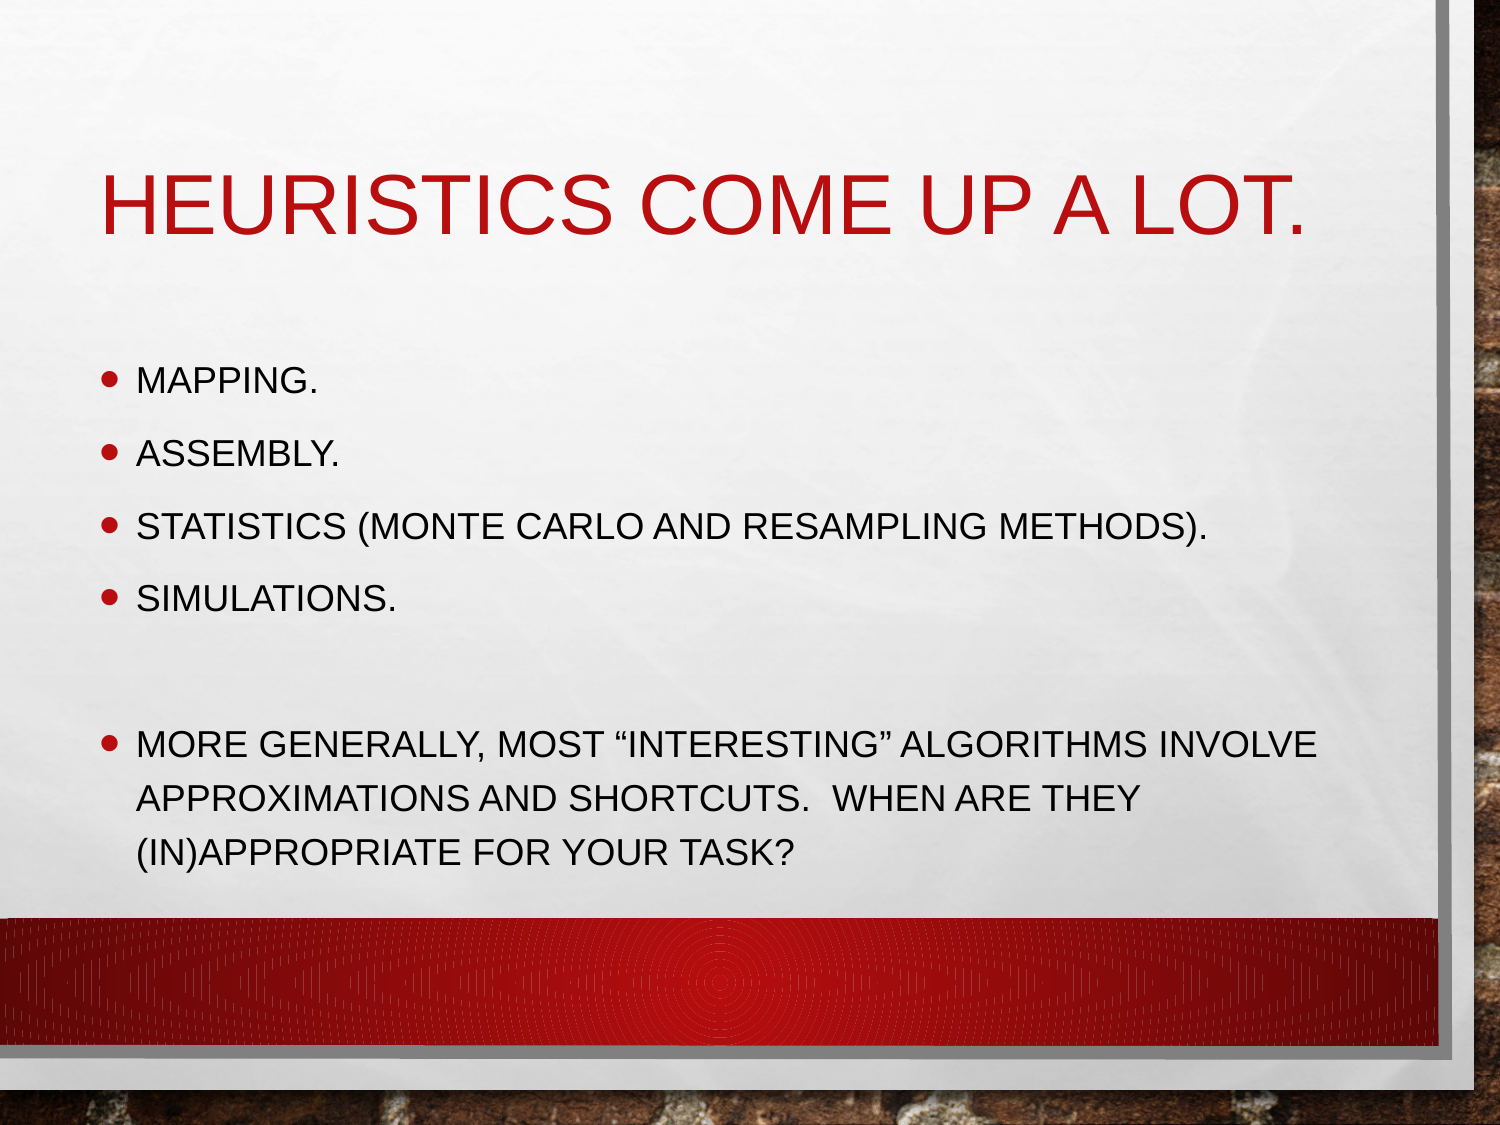

# Heuristics come up a lot.
Mapping.
Assembly.
Statistics (Monte Carlo and resampling methods).
Simulations.

More generally, most “interesting” algorithms involve approximations and shortcuts.  When are they (in)appropriate for your task?